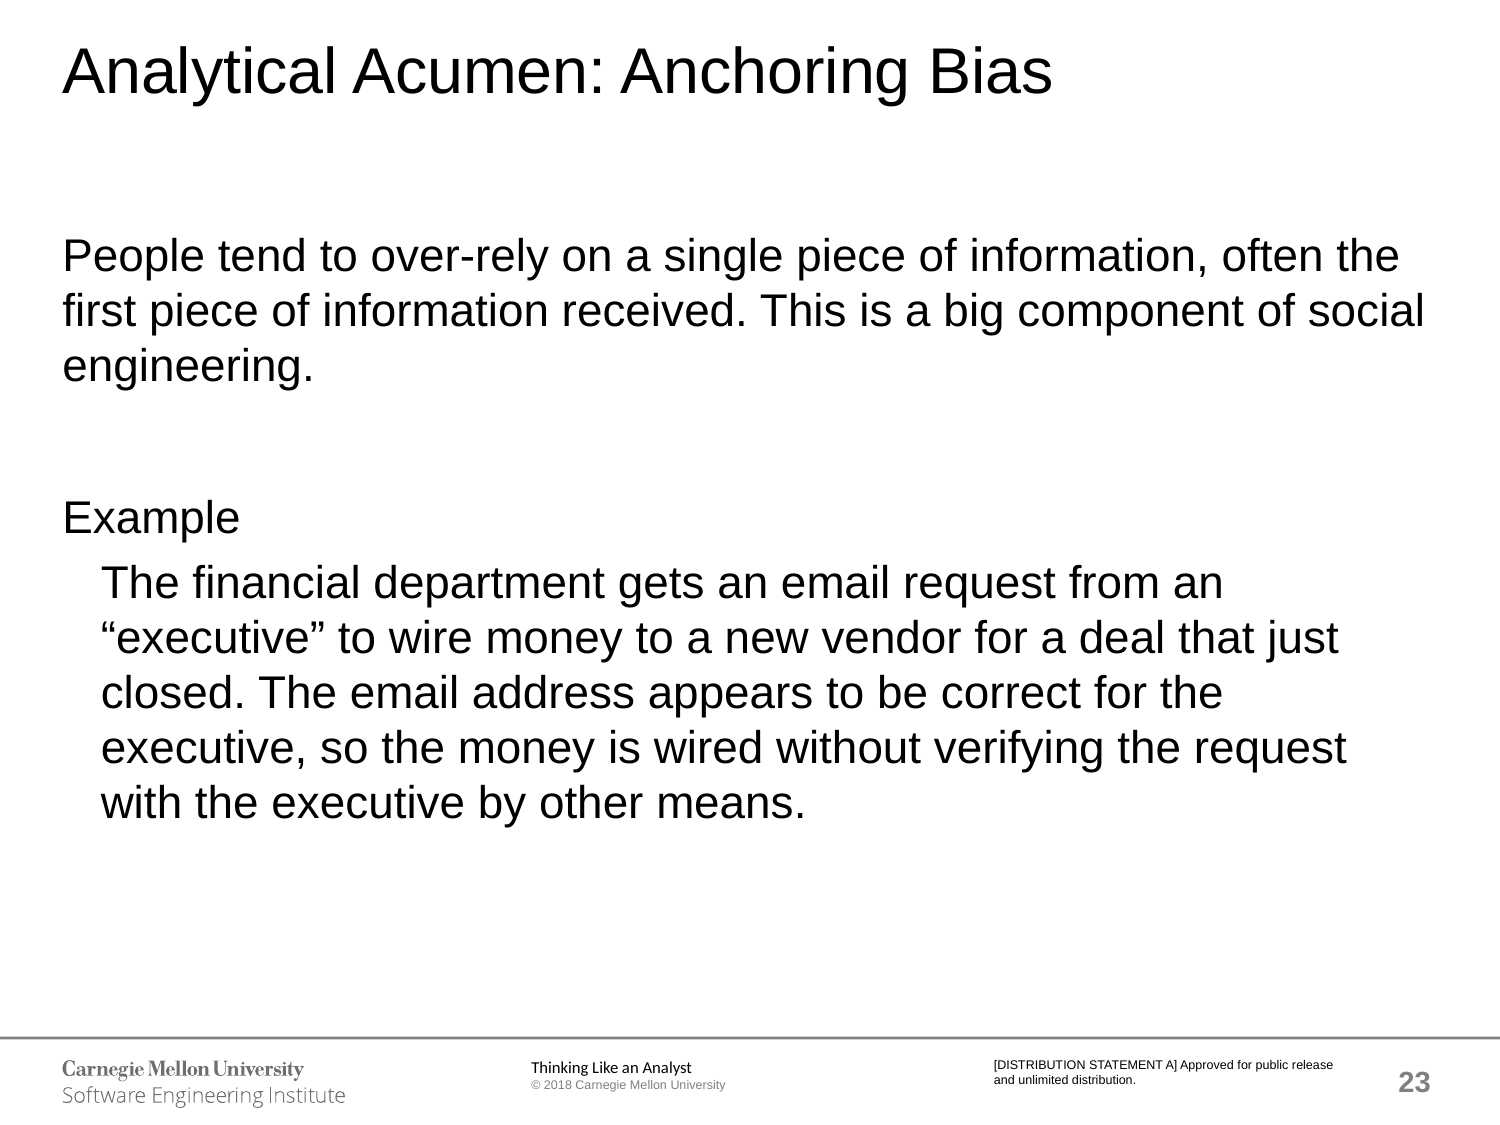

# Analytical Acumen: Anchoring Bias
People tend to over-rely on a single piece of information, often the first piece of information received. This is a big component of social engineering.

Example
The financial department gets an email request from an “executive” to wire money to a new vendor for a deal that just closed. The email address appears to be correct for the executive, so the money is wired without verifying the request with the executive by other means.